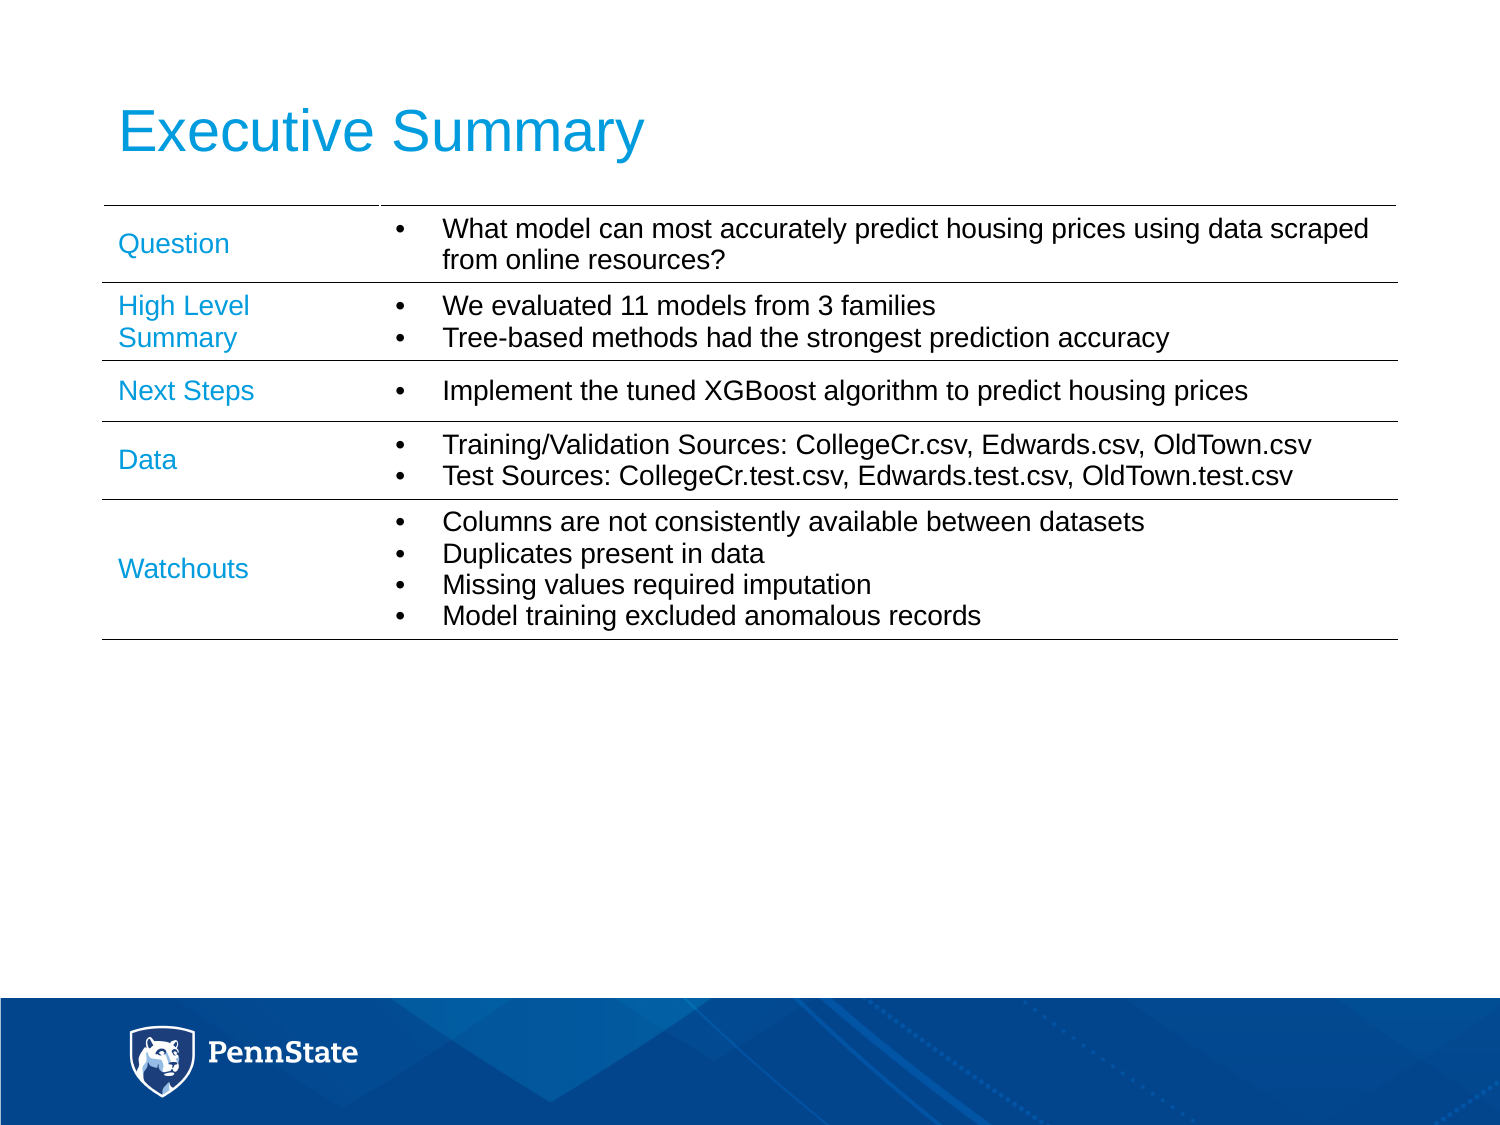

# Executive Summary
| Question | What model can most accurately predict housing prices using data scraped from online resources? |
| --- | --- |
| High Level Summary | We evaluated 11 models from 3 families Tree-based methods had the strongest prediction accuracy |
| Next Steps | Implement the tuned XGBoost algorithm to predict housing prices |
| Data | Training/Validation Sources: CollegeCr.csv, Edwards.csv, OldTown.csv Test Sources: CollegeCr.test.csv, Edwards.test.csv, OldTown.test.csv |
| Watchouts | Columns are not consistently available between datasets Duplicates present in data Missing values required imputation Model training excluded anomalous records |